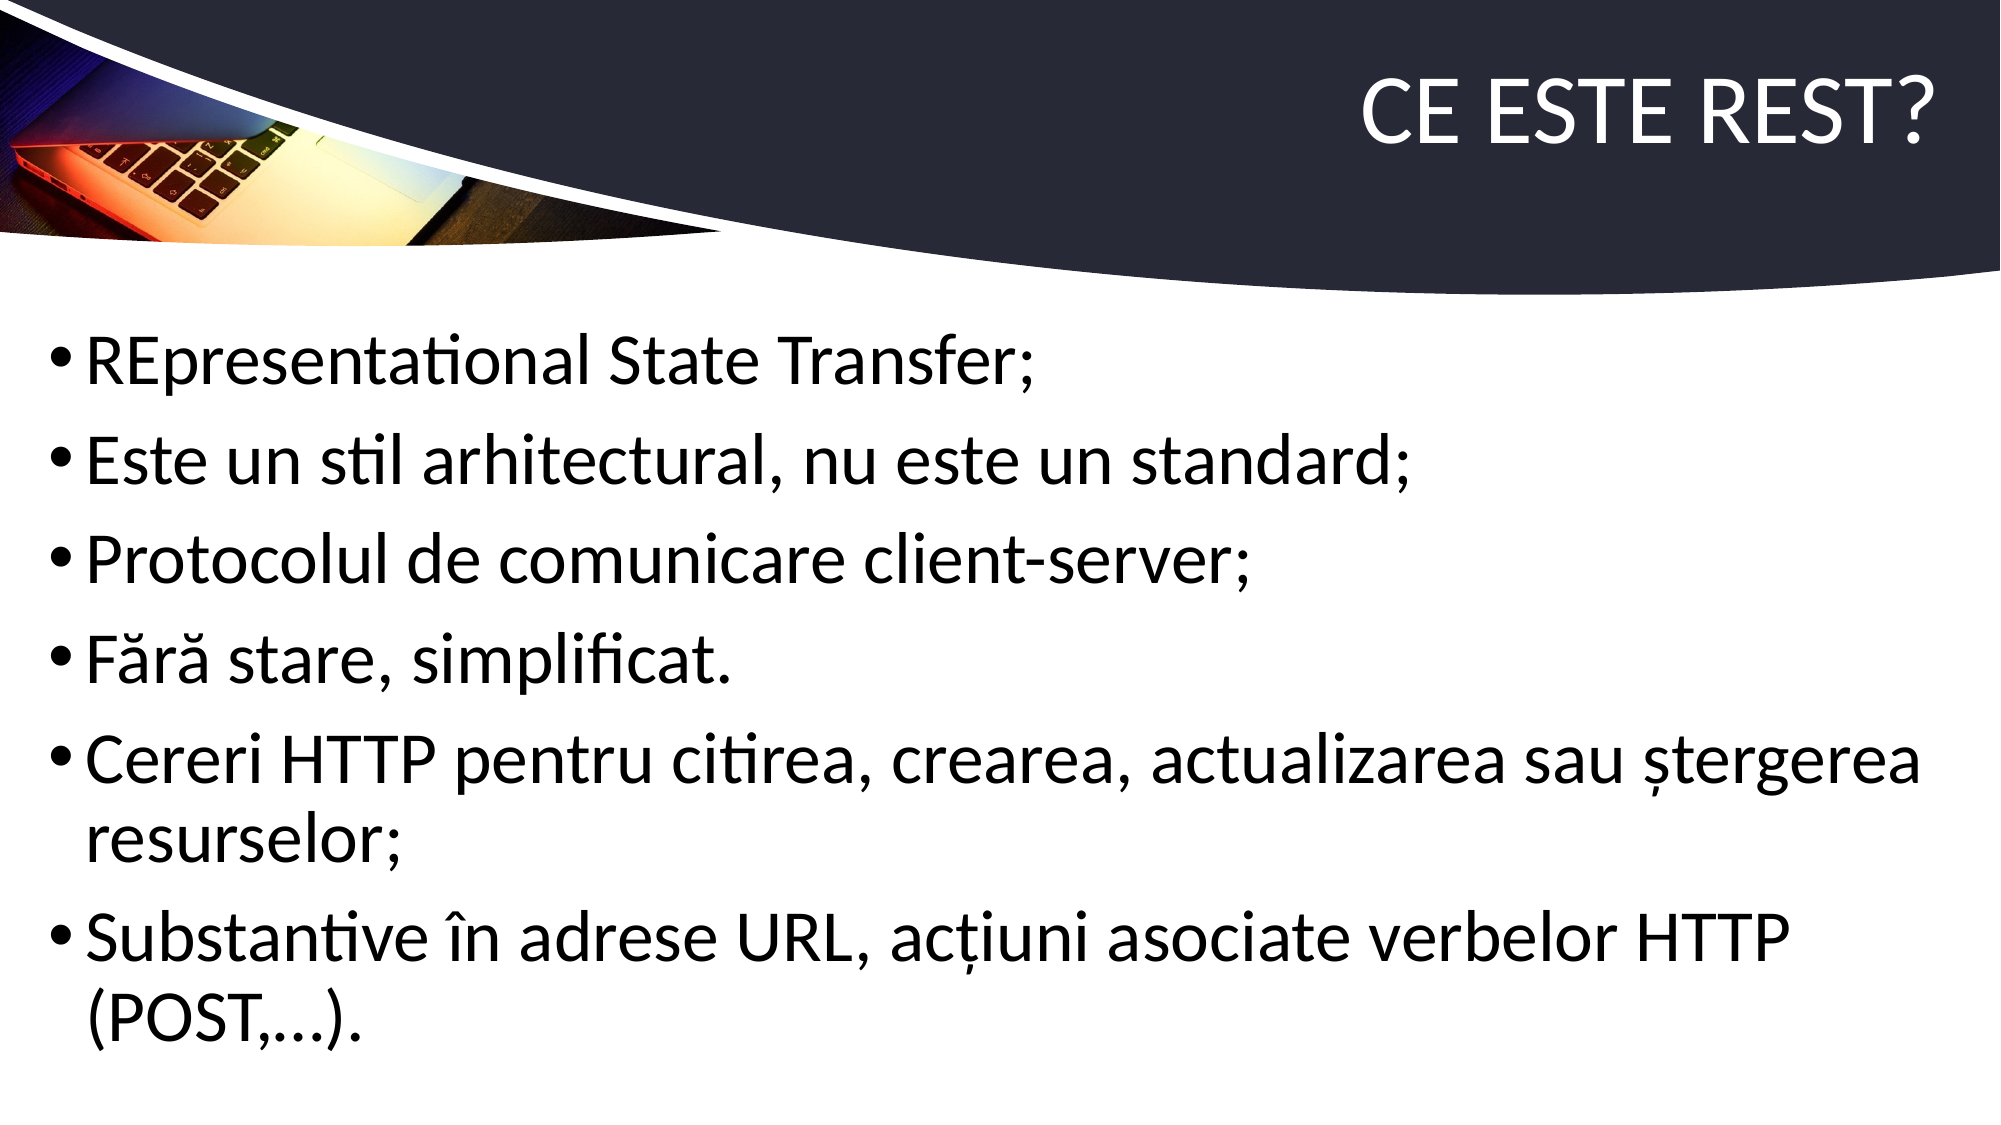

# Ce este REST?
REpresentational State Transfer;
Este un stil arhitectural, nu este un standard;
Protocolul de comunicare client-server;
Fără stare, simplificat.
Cereri HTTP pentru citirea, crearea, actualizarea sau ștergerea resurselor;
Substantive în adrese URL, acțiuni asociate verbelor HTTP (POST,…).